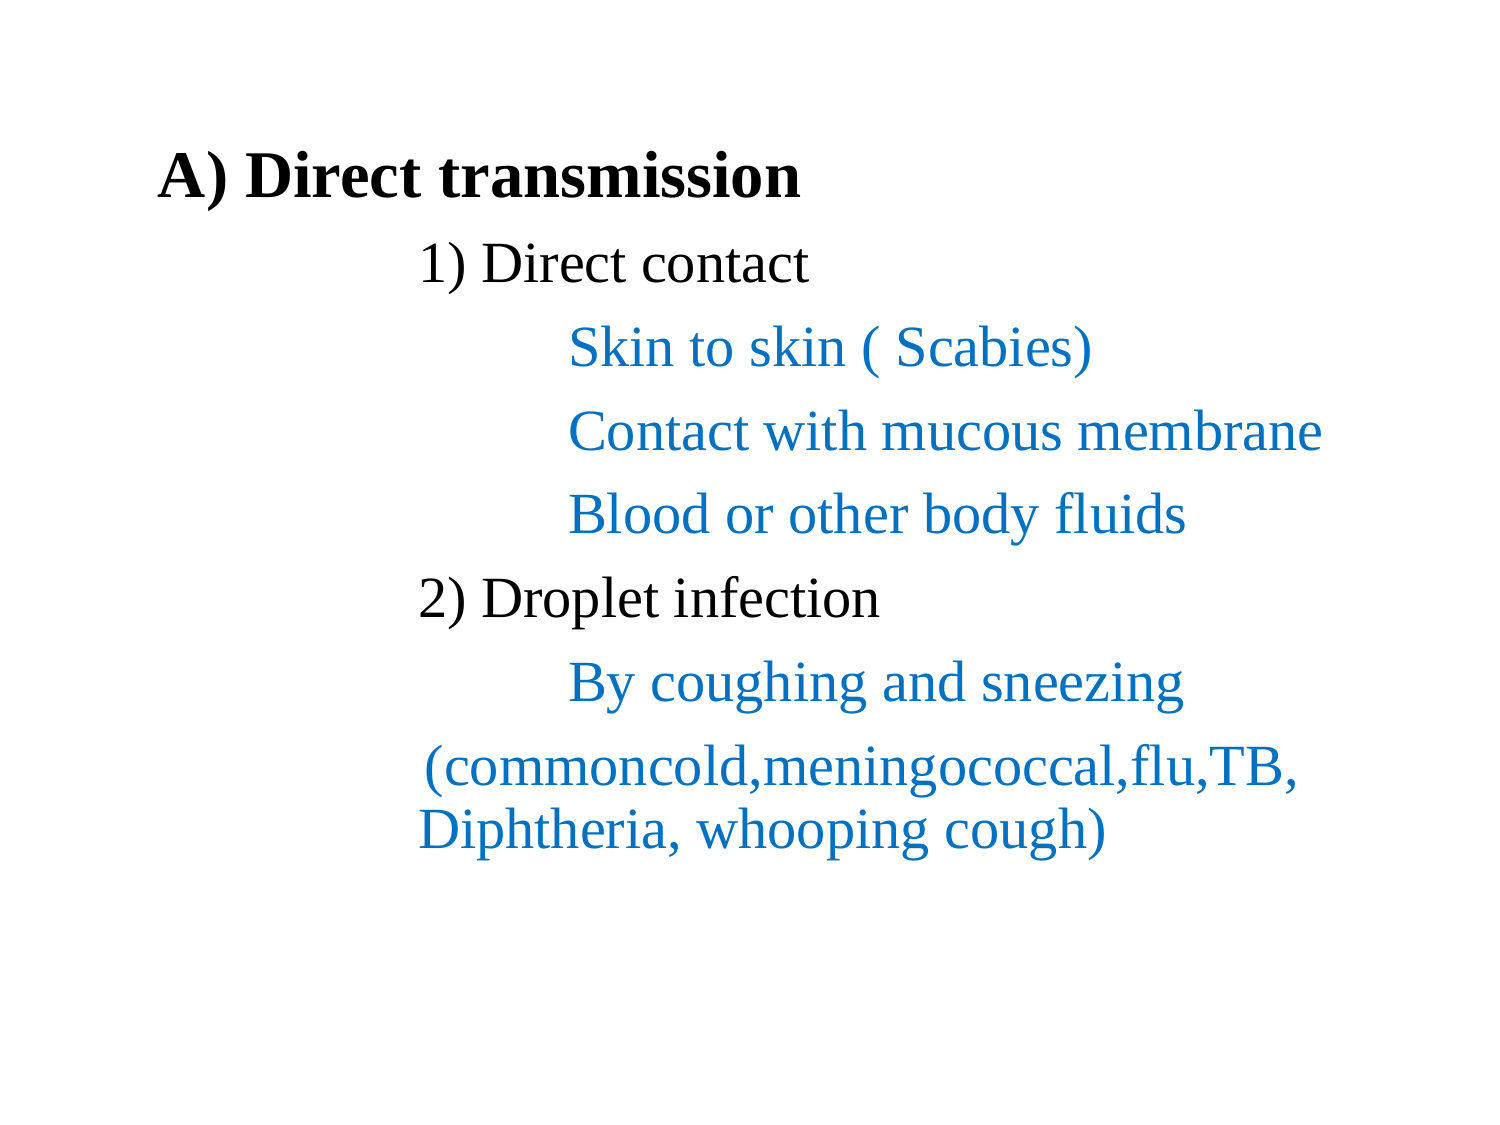

A) Direct transmission
		1) Direct contact
			Skin to skin ( Scabies)
			Contact with mucous membrane
			Blood or other body fluids
		2) Droplet infection
			By coughing and sneezing
                 (commoncold,meningococcal,flu,TB, 			Diphtheria, whooping cough)